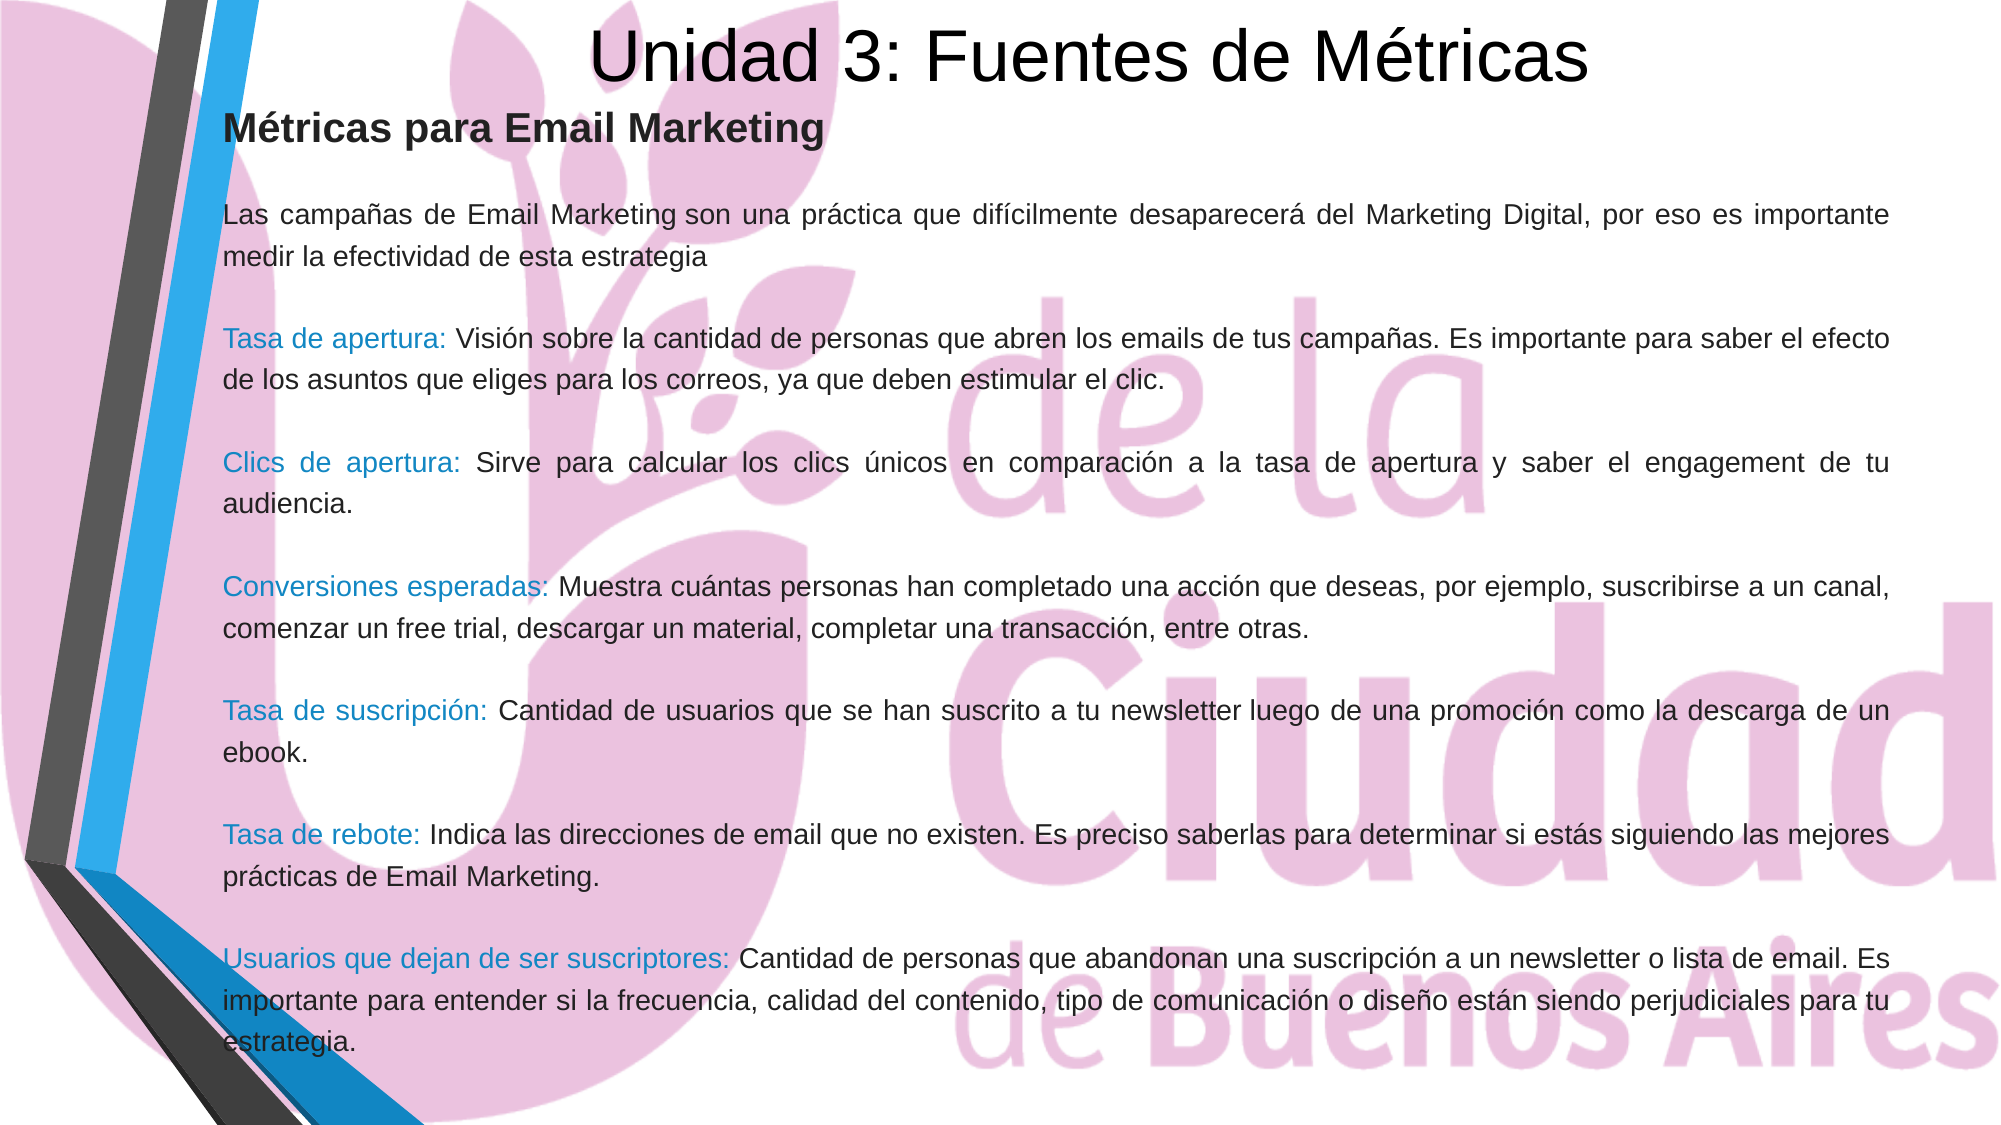

# Unidad 3: Fuentes de Métricas
Métricas para Email Marketing

Las campañas de Email Marketing son una práctica que difícilmente desaparecerá del Marketing Digital, por eso es importante medir la efectividad de esta estrategia

Tasa de apertura: Visión sobre la cantidad de personas que abren los emails de tus campañas. Es importante para saber el efecto de los asuntos que eliges para los correos, ya que deben estimular el clic.

Clics de apertura: Sirve para calcular los clics únicos en comparación a la tasa de apertura y saber el engagement de tu audiencia.

Conversiones esperadas: Muestra cuántas personas han completado una acción que deseas, por ejemplo, suscribirse a un canal, comenzar un free trial, descargar un material, completar una transacción, entre otras.

Tasa de suscripción: Cantidad de usuarios que se han suscrito a tu newsletter luego de una promoción como la descarga de un ebook.

Tasa de rebote: Indica las direcciones de email que no existen. Es preciso saberlas para determinar si estás siguiendo las mejores prácticas de Email Marketing.

Usuarios que dejan de ser suscriptores: Cantidad de personas que abandonan una suscripción a un newsletter o lista de email. Es importante para entender si la frecuencia, calidad del contenido, tipo de comunicación o diseño están siendo perjudiciales para tu estrategia.